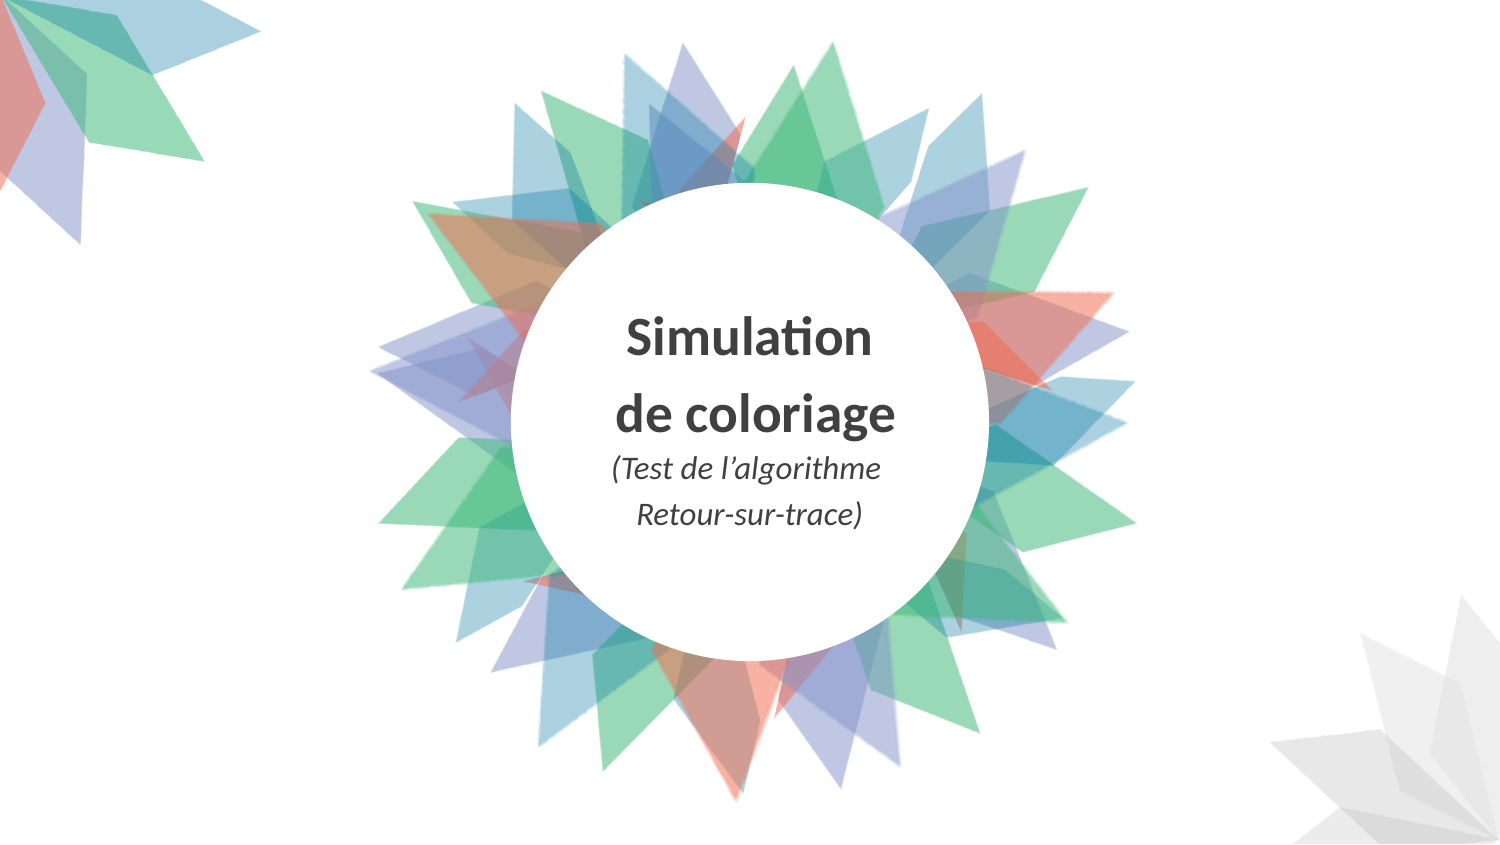

Simulation
 de coloriage
(Test de l’algorithme
Retour-sur-trace)